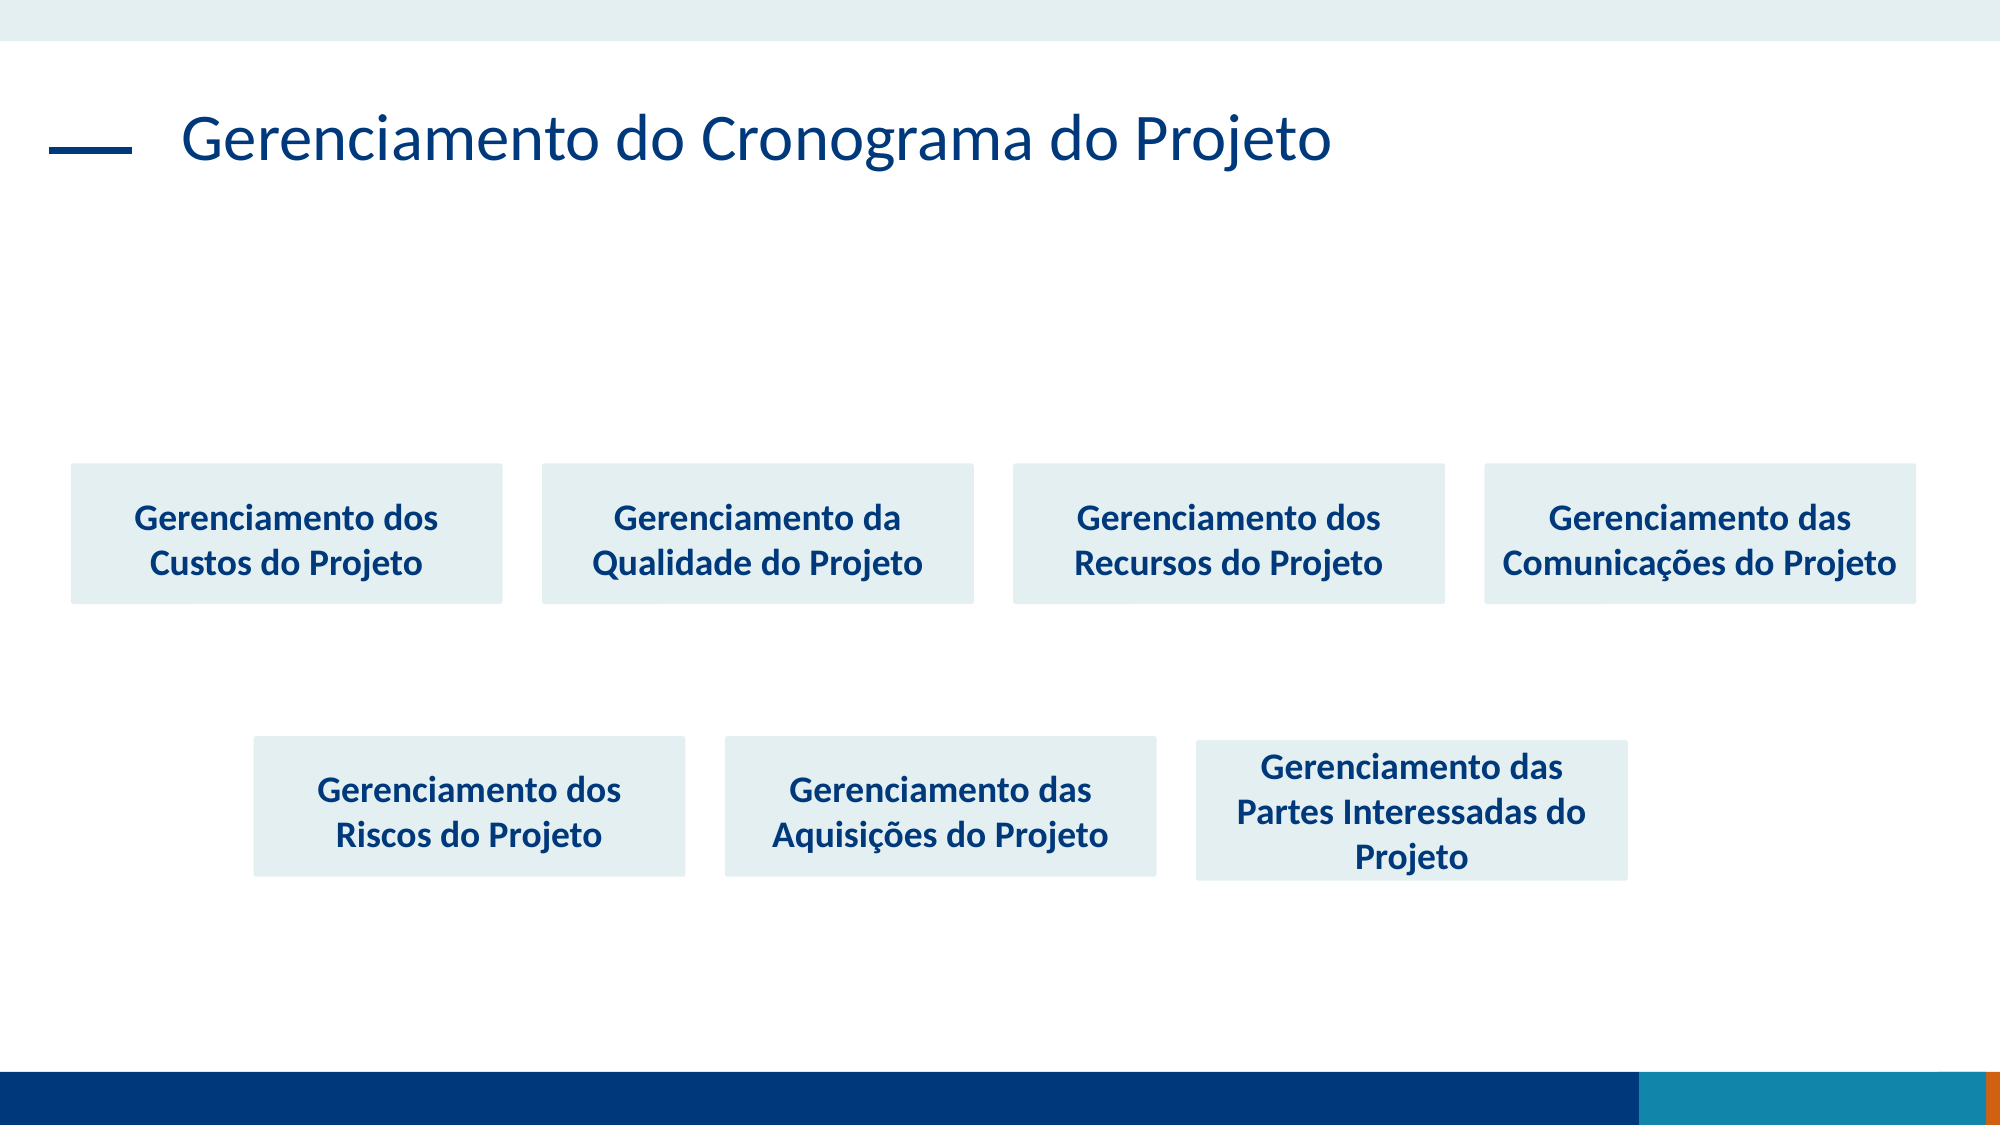

Gerenciamento do Cronograma do Projeto

Gerenciamento dos Recursos do Projeto
Gerenciamento das Comunicações do Projeto
Gerenciamento dos Custos do Projeto
Gerenciamento da Qualidade do Projeto
Gerenciamento das Partes Interessadas do Projeto

Gerenciamento dos Riscos do Projeto
Gerenciamento das Aquisições do Projeto